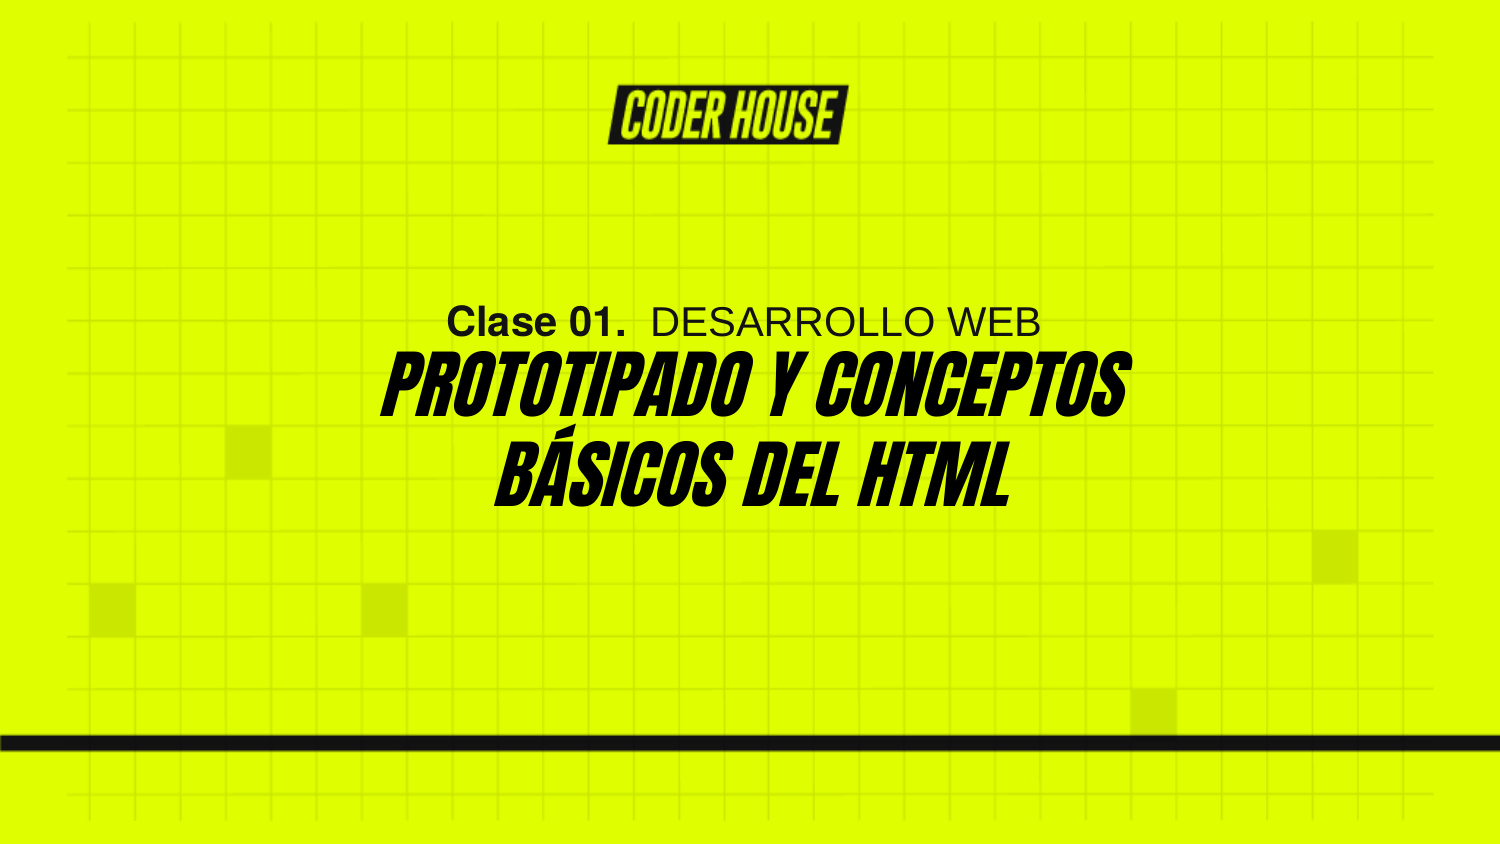

Clase 01.  DESARROLLO WEB
PROTOTIPADO Y CONCEPTOS BÁSICOS DEL HTML